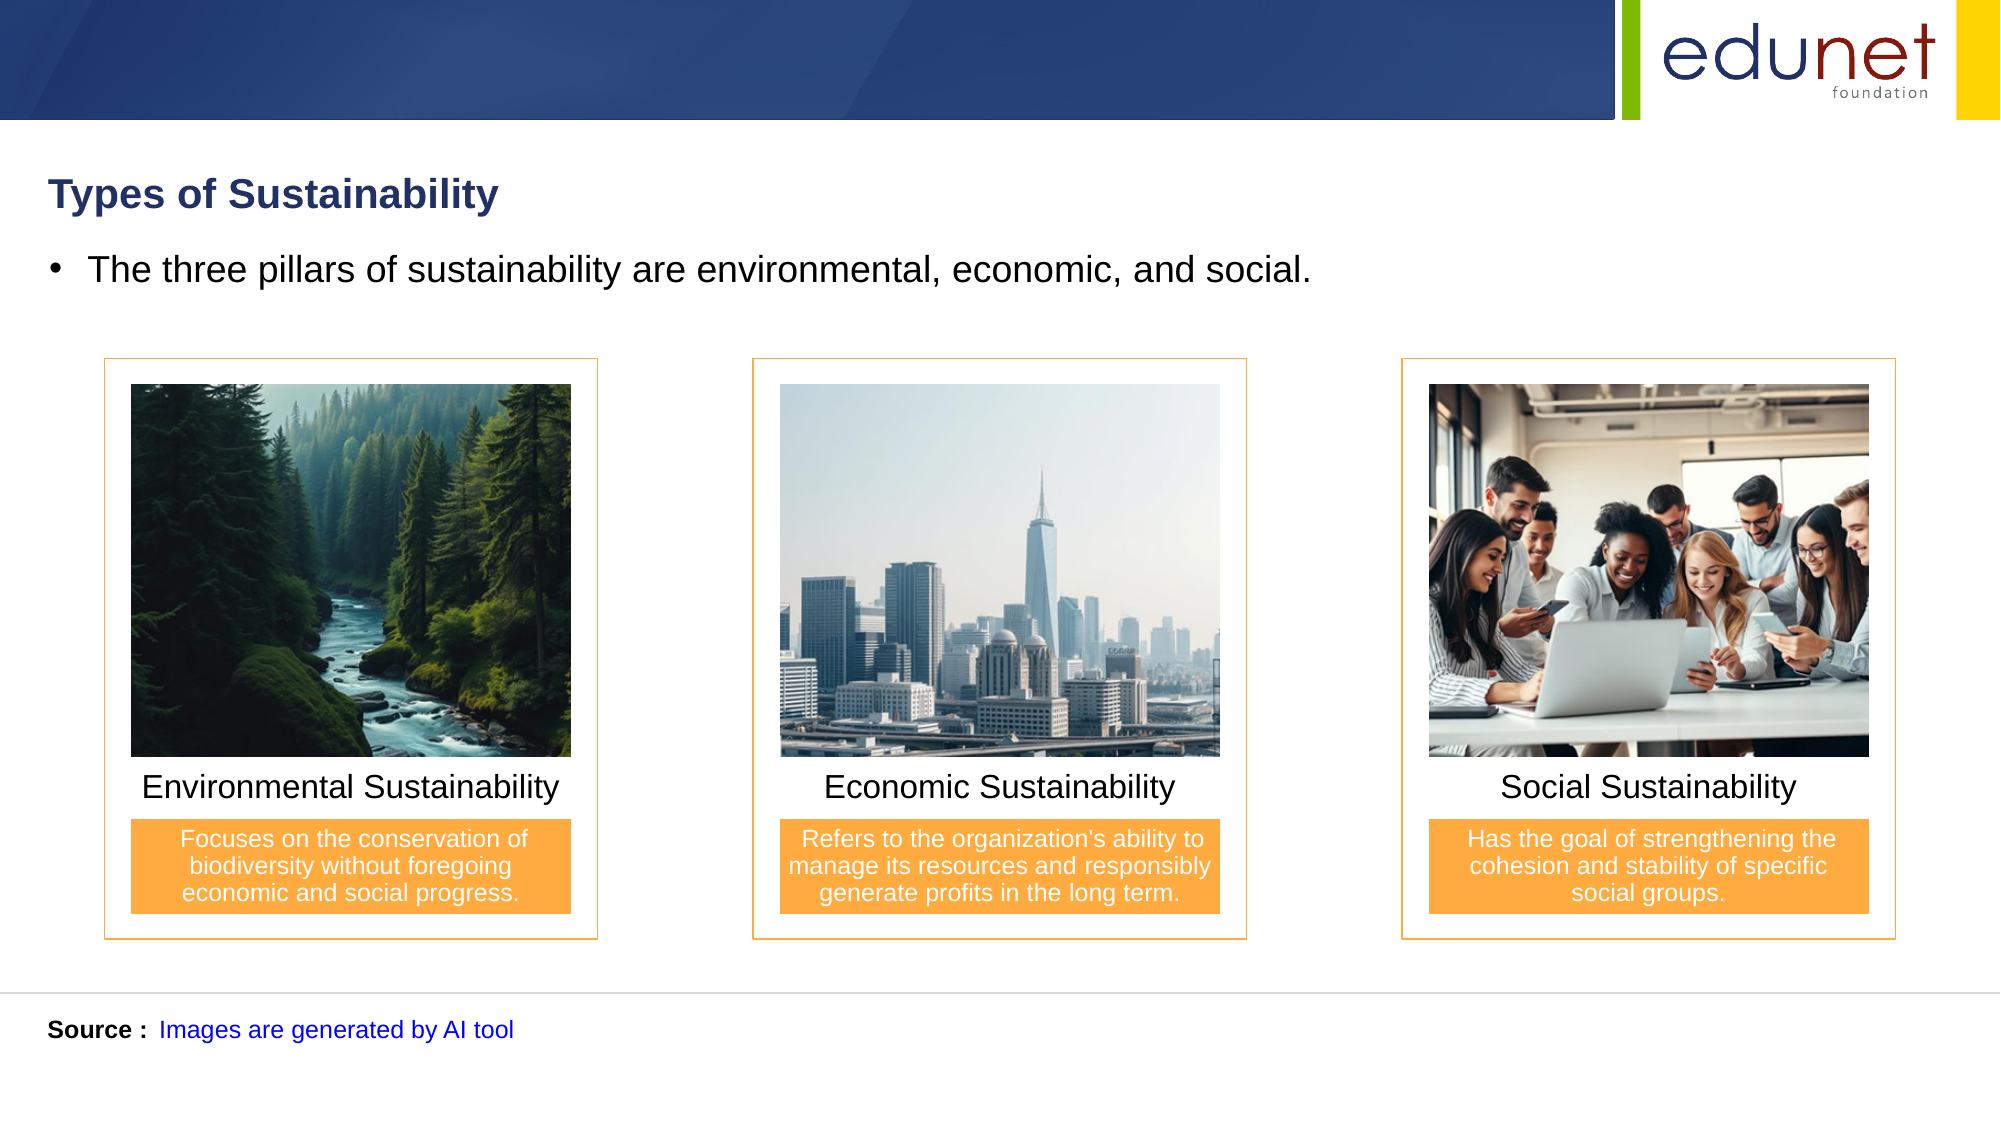

Types of Sustainability
The three pillars of sustainability are environmental, economic, and social.
 Focuses on the conservation of biodiversity without foregoing economic and social progress.
Environmental Sustainability
 Refers to the organization's ability to manage its resources and responsibly generate profits in the long term.
Economic Sustainability
 Has the goal of strengthening the cohesion and stability of specific social groups.
Social Sustainability
Source :
Images are generated by AI tool